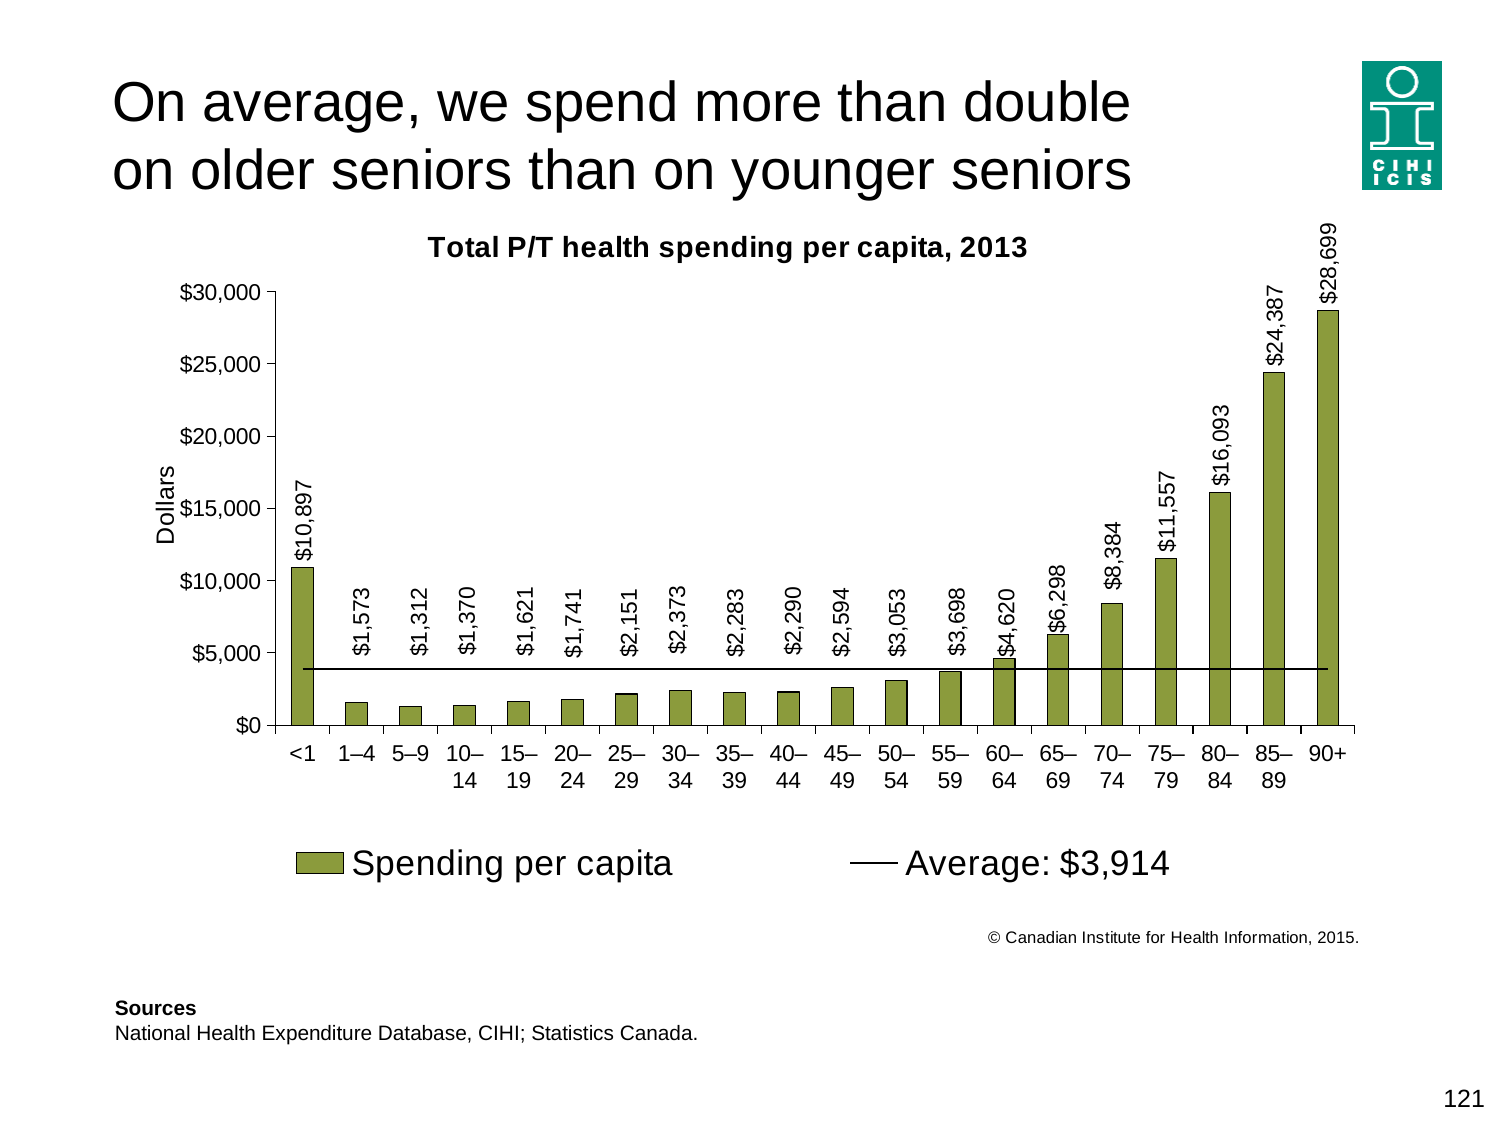

# On average, we spend more than double on older seniors than on younger seniors

### Chart:

| Category | Spending per capita | Average: $3,914 | Average (65–79): $8,221 | Average (80+): $20,917 |
|---|---|---|---|---|
| <1 | 10896.627456775148 | 3913.698786212851 | None | None |
| 1–4 | 1573.2527640964202 | 3913.698786212851 | None | None |
| 5–9 | 1312.4164934610924 | 3913.698786212851 | None | None |
| 10–14 | 1369.7164884479505 | 3913.698786212851 | None | None |
| 15–19 | 1621.1853009983083 | 3913.698786212851 | None | None |
| 20–24 | 1741.0087989812478 | 3913.698786212851 | None | None |
| 25–29 | 2151.0548487952988 | 3913.698786212851 | None | None |
| 30–34 | 2372.8095553848825 | 3913.698786212851 | None | None |
| 35–39 | 2283.0750732553743 | 3913.698786212851 | None | None |
| 40–44 | 2290.315231535024 | 3913.698786212851 | None | None |
| 45–49 | 2593.7123062484507 | 3913.698786212851 | None | None |
| 50–54 | 3053.354642284347 | 3913.698786212851 | None | None |
| 55–59 | 3698.0043946485525 | 3913.698786212851 | None | None |
| 60–64 | 4619.897374821722 | 3913.698786212851 | None | None |
| 65–69 | 6297.6596674974635 | 3913.698786212851 | 8221.236303624835 | None |
| 70–74 | 8383.861974287289 | 3913.698786212851 | 8221.236303624835 | None |
| 75–79 | 11556.785977886113 | 3913.698786212851 | 8221.236303624835 | None |
| 80–84 | 16092.680074399794 | 3913.698786212851 | None | 20916.619427116002 |
| 85–89 | 24387.447657773853 | 3913.698786212851 | None | 20916.619427116002 |
| 90+ | 28699.24172452354 | 3913.698786212851 | None | 20916.619427116002 |
Sources
National Health Expenditure Database, CIHI; Statistics Canada.
121